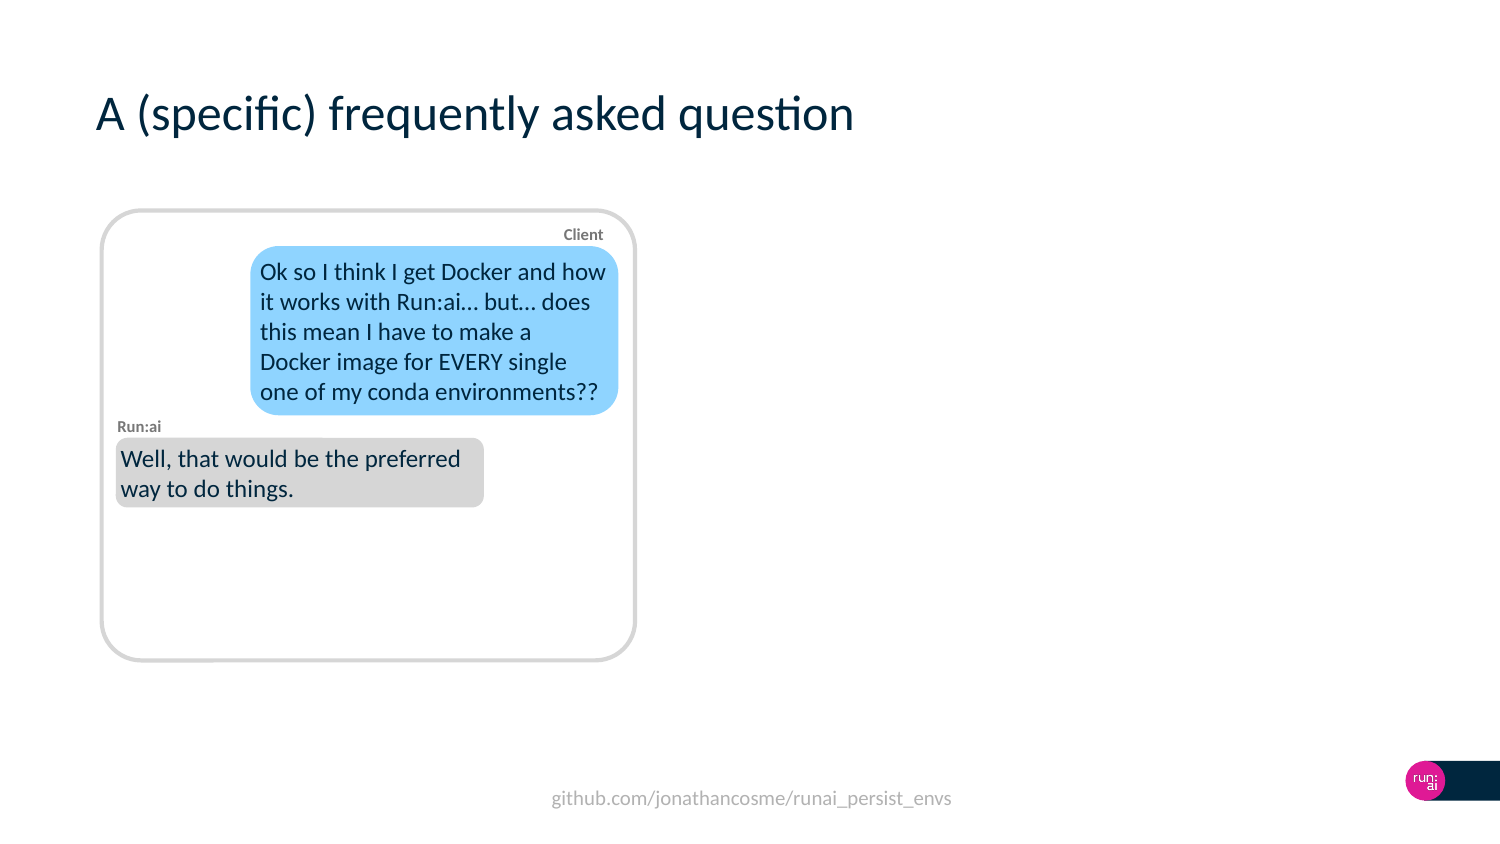

# A (specific) frequently asked question

Client
Ok so I think I get Docker and how it works with Run:ai… but… does this mean I have to make a Docker image for EVERY single one of my conda environments??
Run:ai
Well, that would be the preferred way to do things.